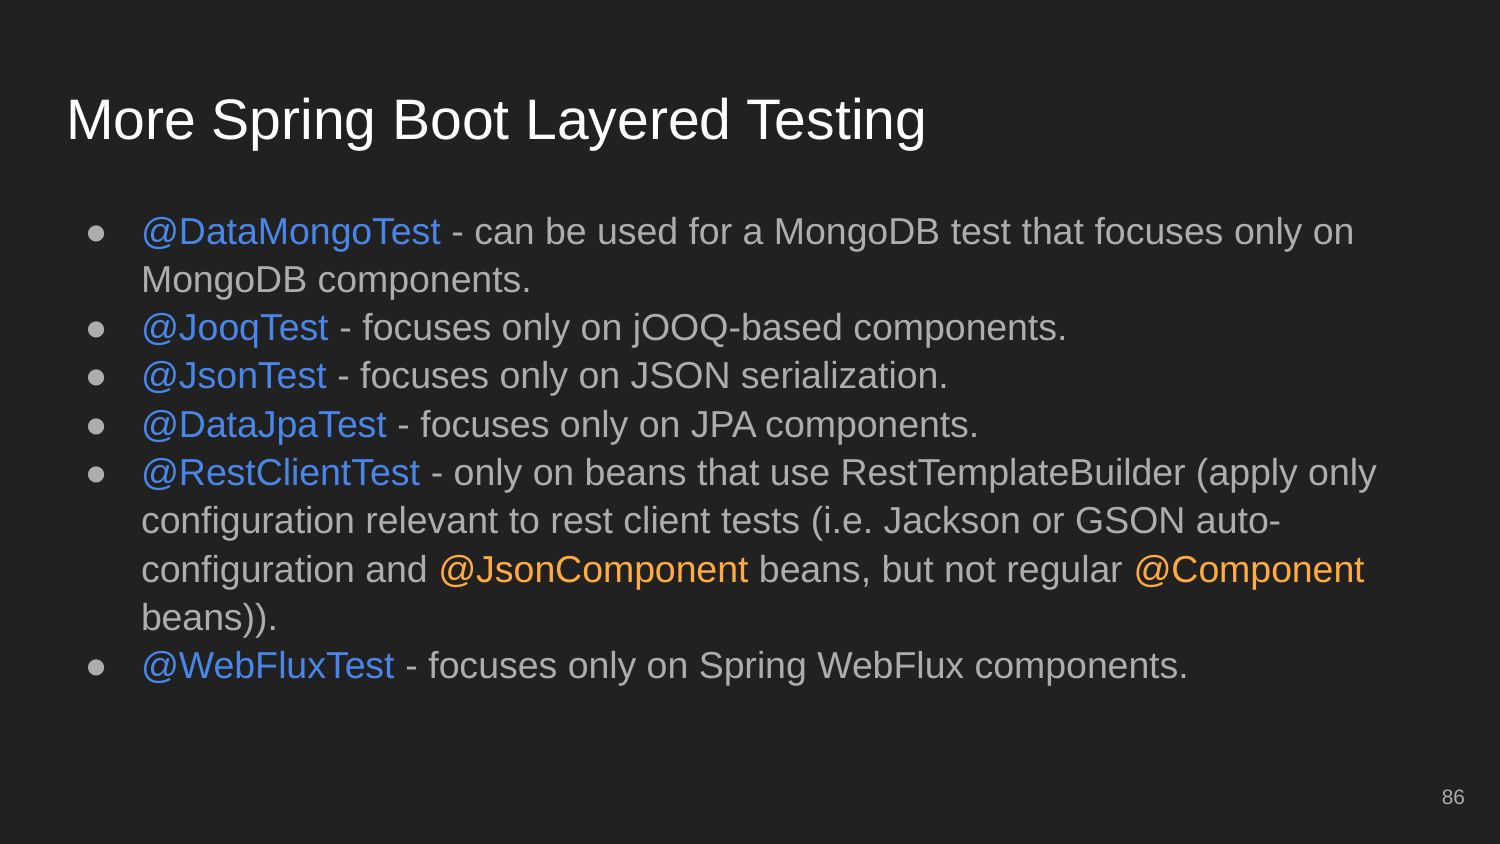

# More Spring Boot Layered Testing
@DataMongoTest - can be used for a MongoDB test that focuses only on MongoDB components.
@JooqTest - focuses only on jOOQ-based components.
@JsonTest - focuses only on JSON serialization.
@DataJpaTest - focuses only on JPA components.
@RestClientTest - only on beans that use RestTemplateBuilder (apply only configuration relevant to rest client tests (i.e. Jackson or GSON auto-configuration and @JsonComponent beans, but not regular @Component beans)).
@WebFluxTest - focuses only on Spring WebFlux components.
86